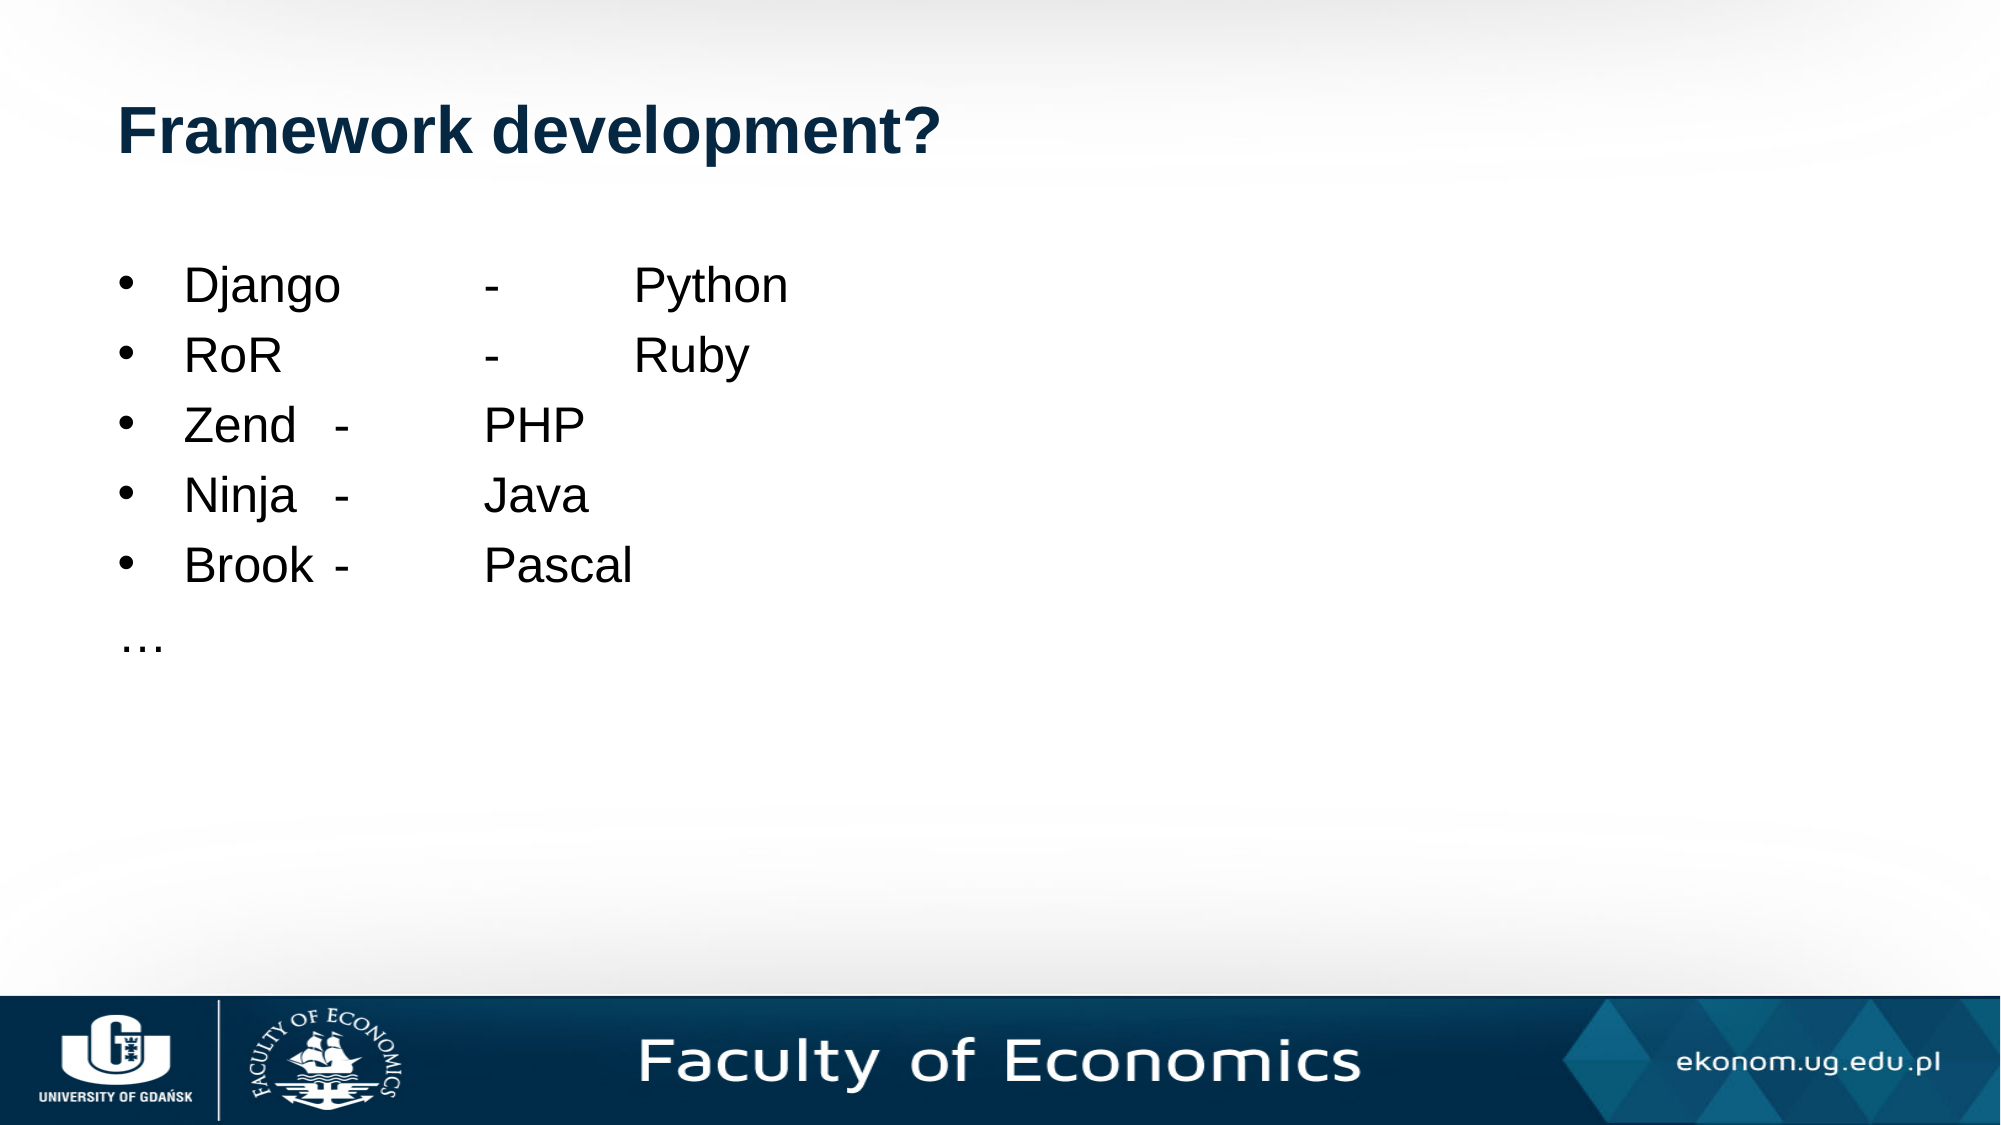

# Framework development?
Django	-	Python
RoR		-	Ruby
Zend	-	PHP
Ninja	-	Java
Brook	-	Pascal
…